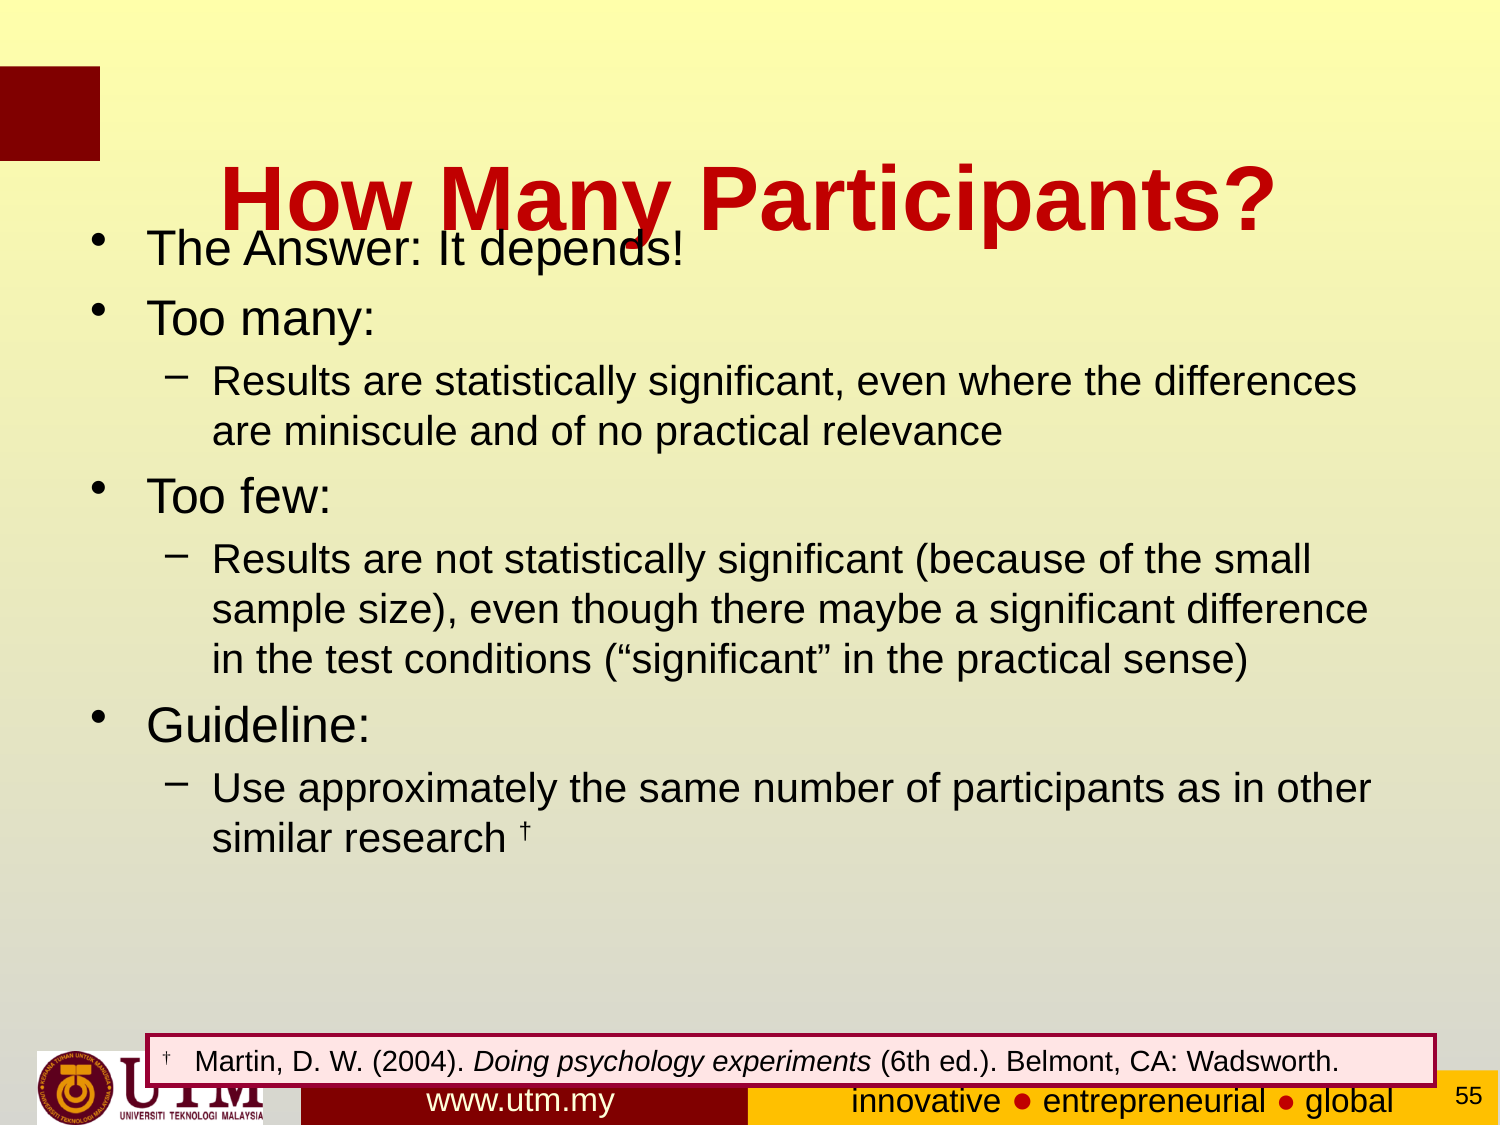

# How Many Participants?
The Answer: It depends!
Too many:
Results are statistically significant, even where the differences are miniscule and of no practical relevance
Too few:
Results are not statistically significant (because of the small sample size), even though there maybe a significant difference in the test conditions (“significant” in the practical sense)
Guideline:
Use approximately the same number of participants as in other similar research †
†	Martin, D. W. (2004). Doing psychology experiments (6th ed.). Belmont, CA: Wadsworth.